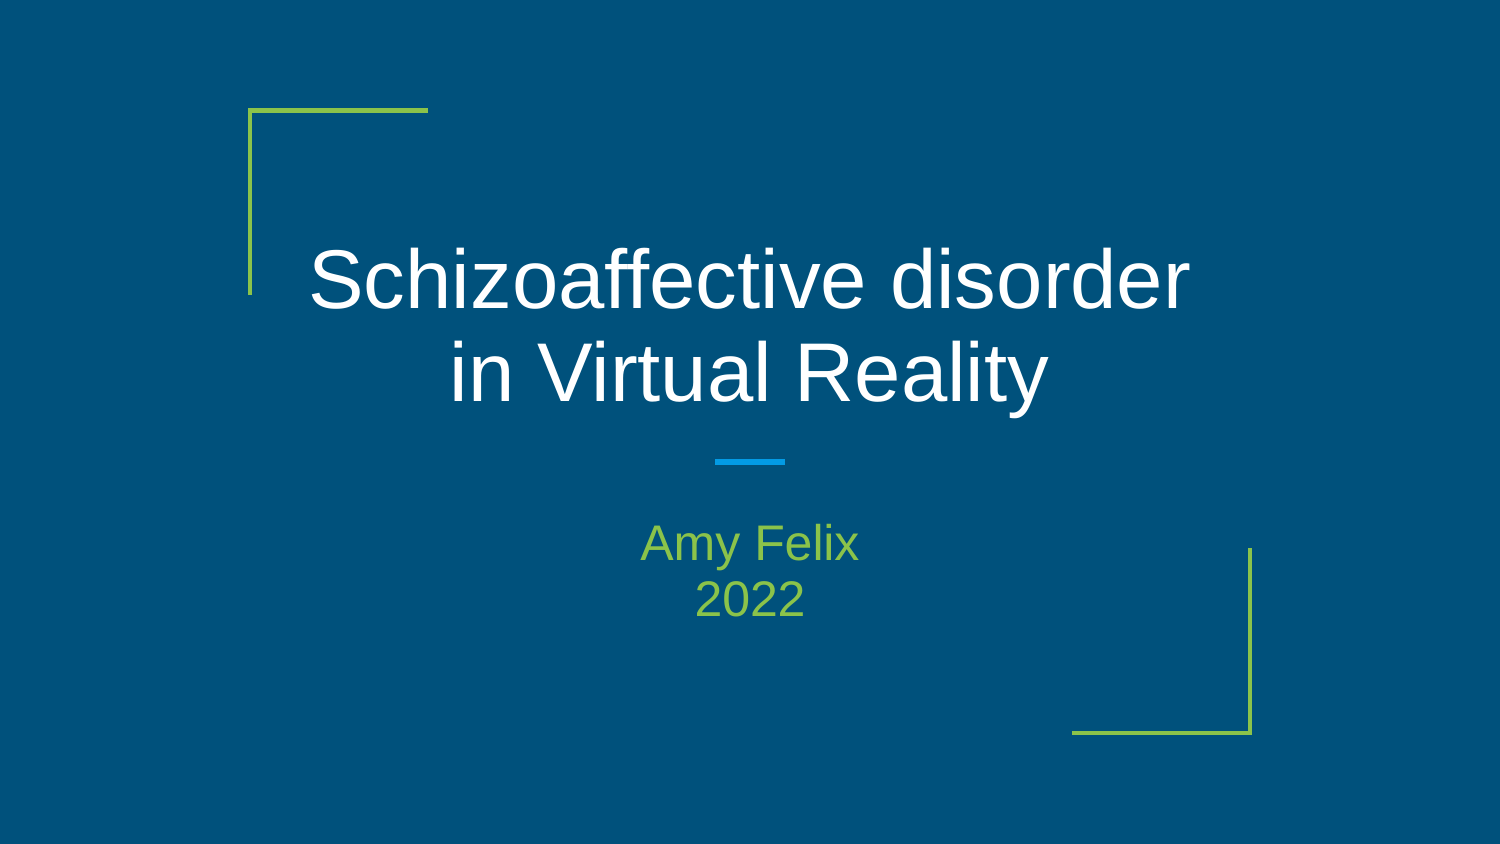

# Schizoaffective disorder in Virtual Reality
Amy Felix
2022